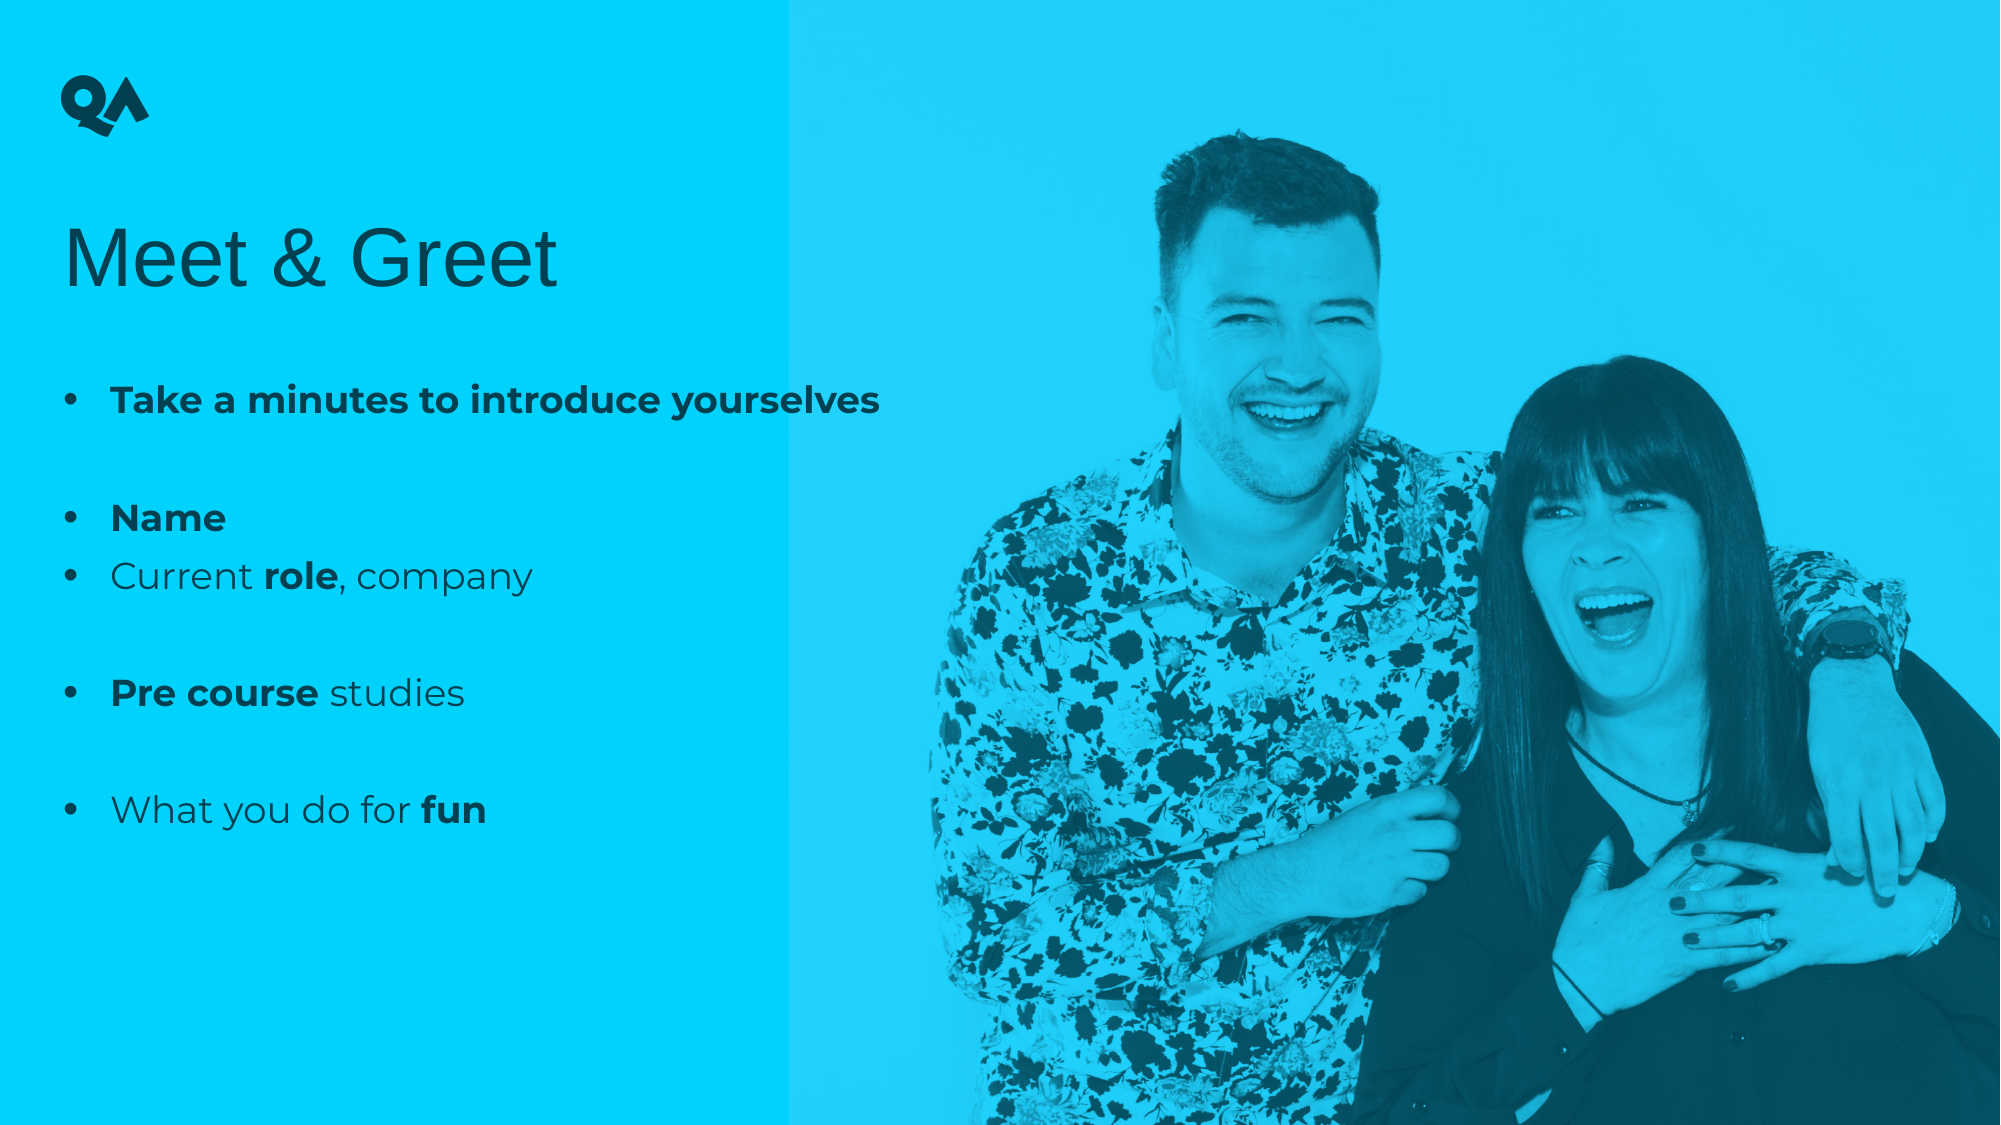

# Meet & Greet
Take a minutes to introduce yourselves

Name
Current role, company

Pre course studies

What you do for fun